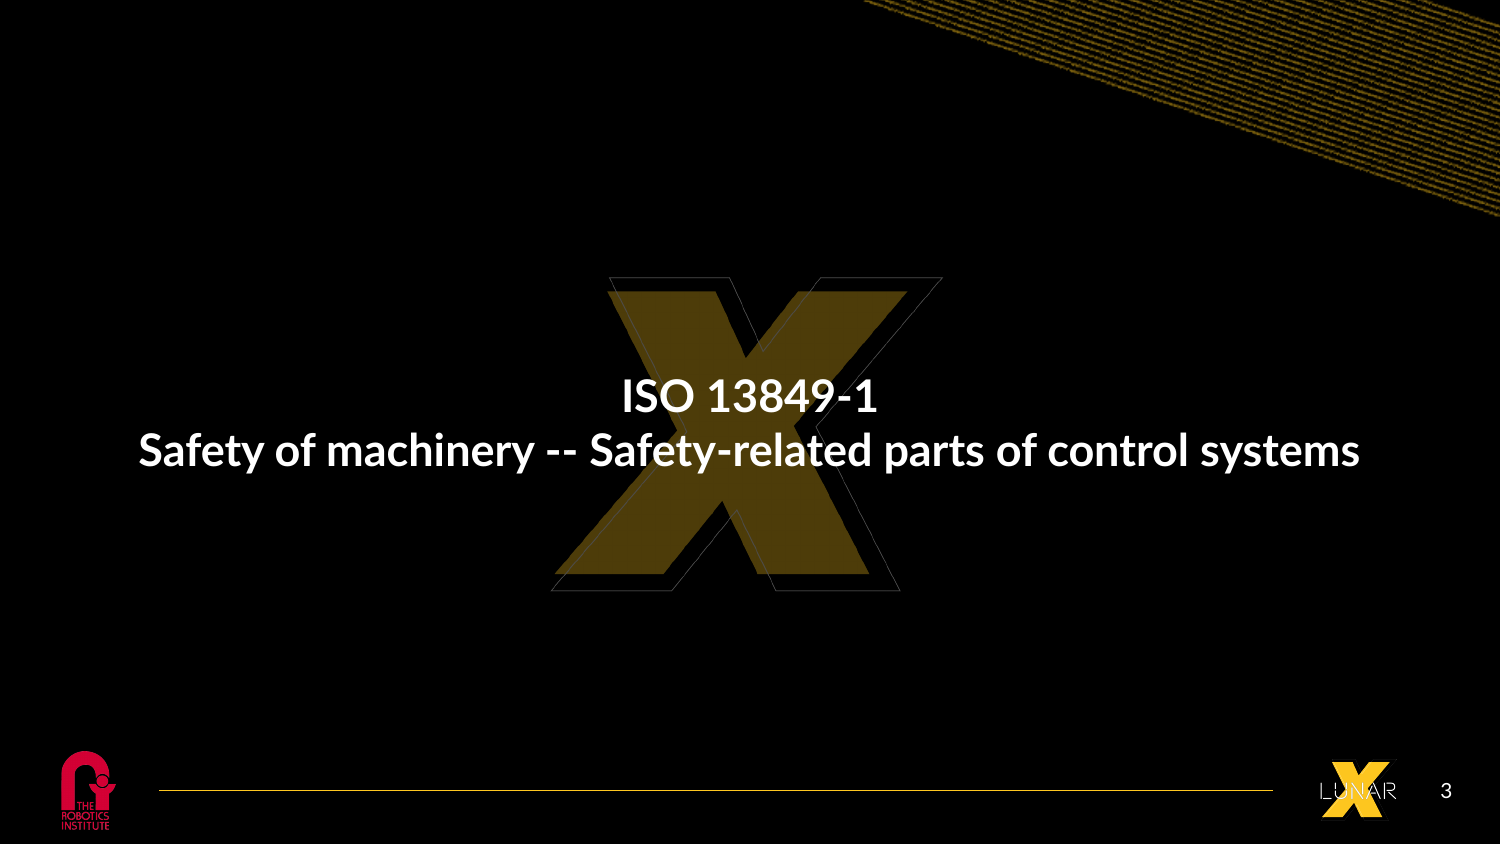

# ISO 13849-1
Safety of machinery -- Safety-related parts of control systems
3